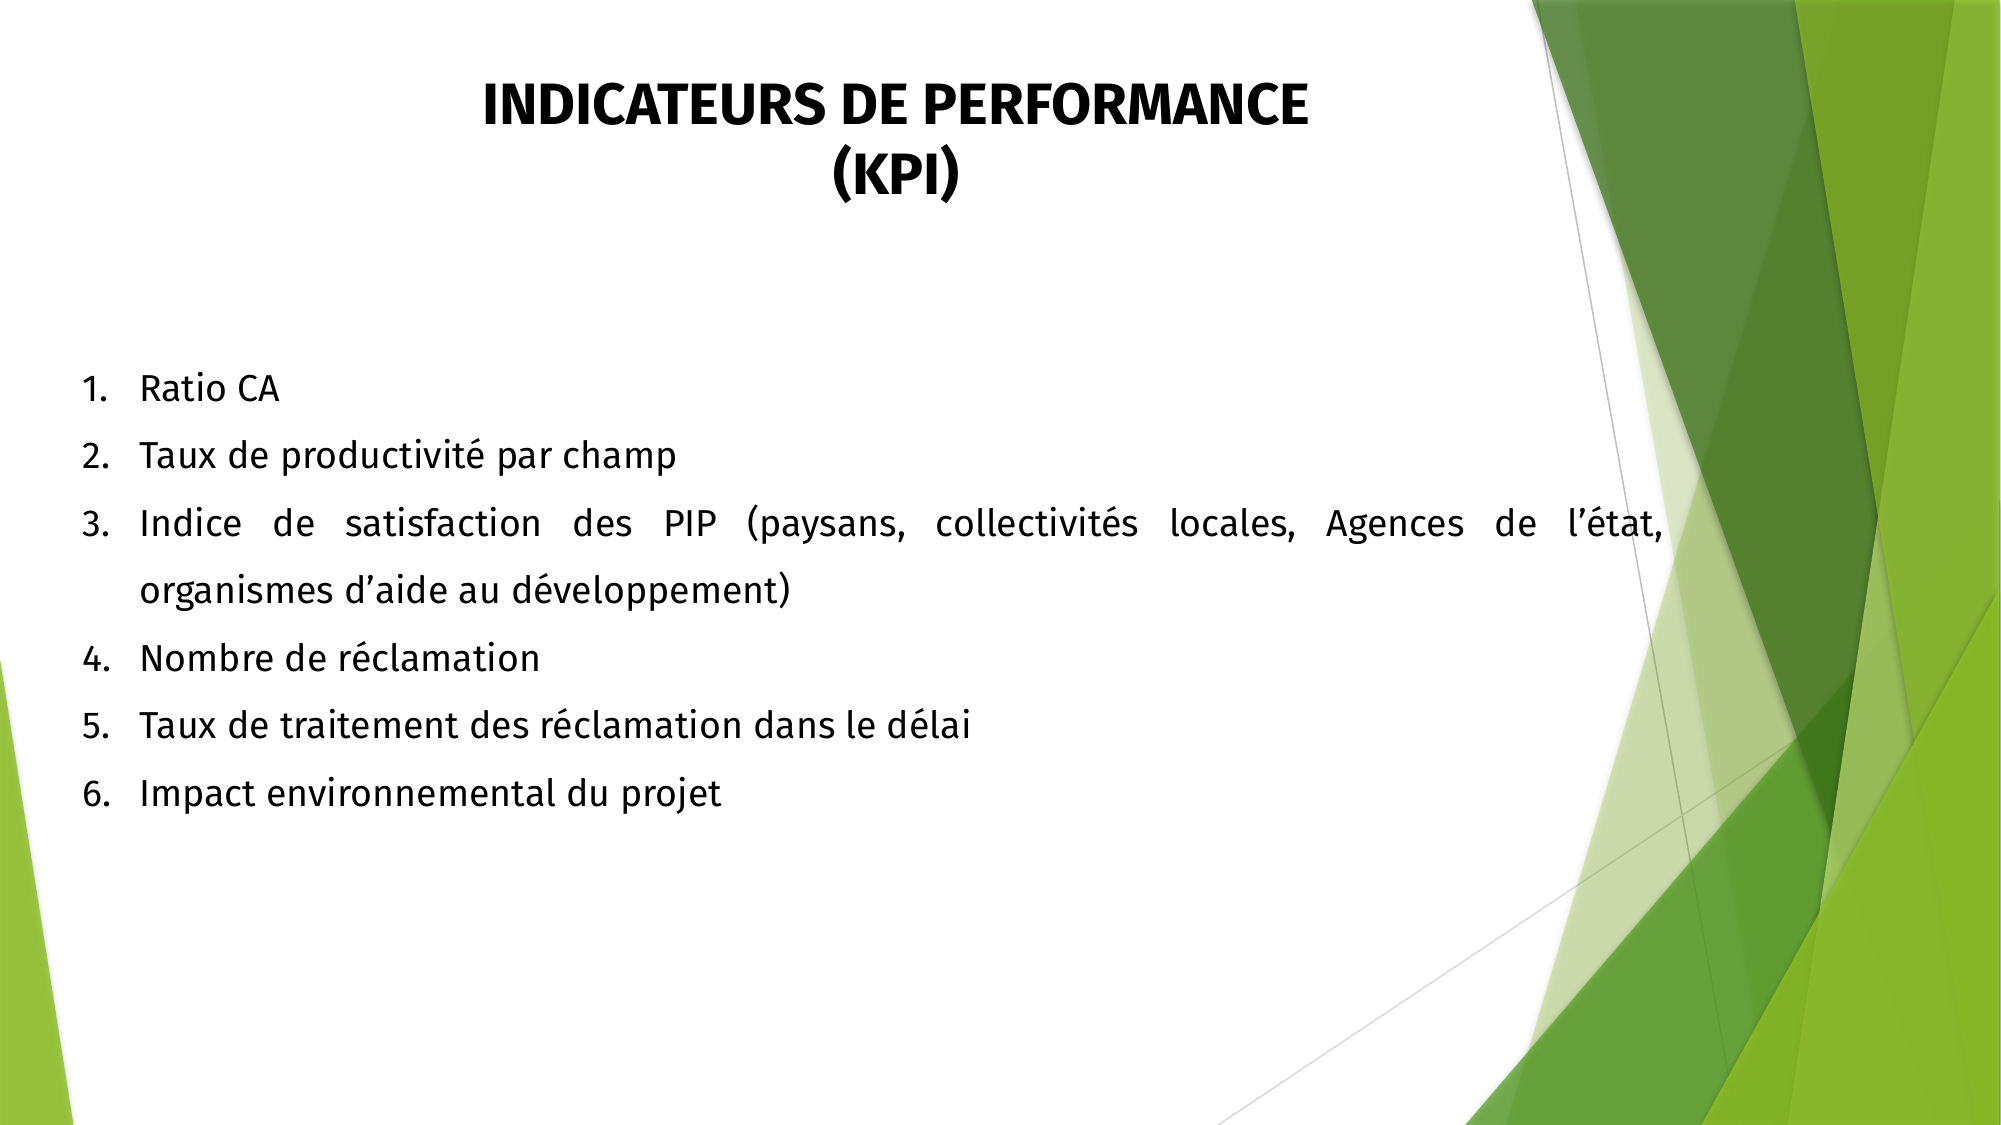

INDICATEURS DE PERFORMANCE (KPI)
Ratio CA
Taux de productivité par champ
Indice de satisfaction des PIP (paysans, collectivités locales, Agences de l’état, organismes d’aide au développement)
Nombre de réclamation
Taux de traitement des réclamation dans le délai
Impact environnemental du projet